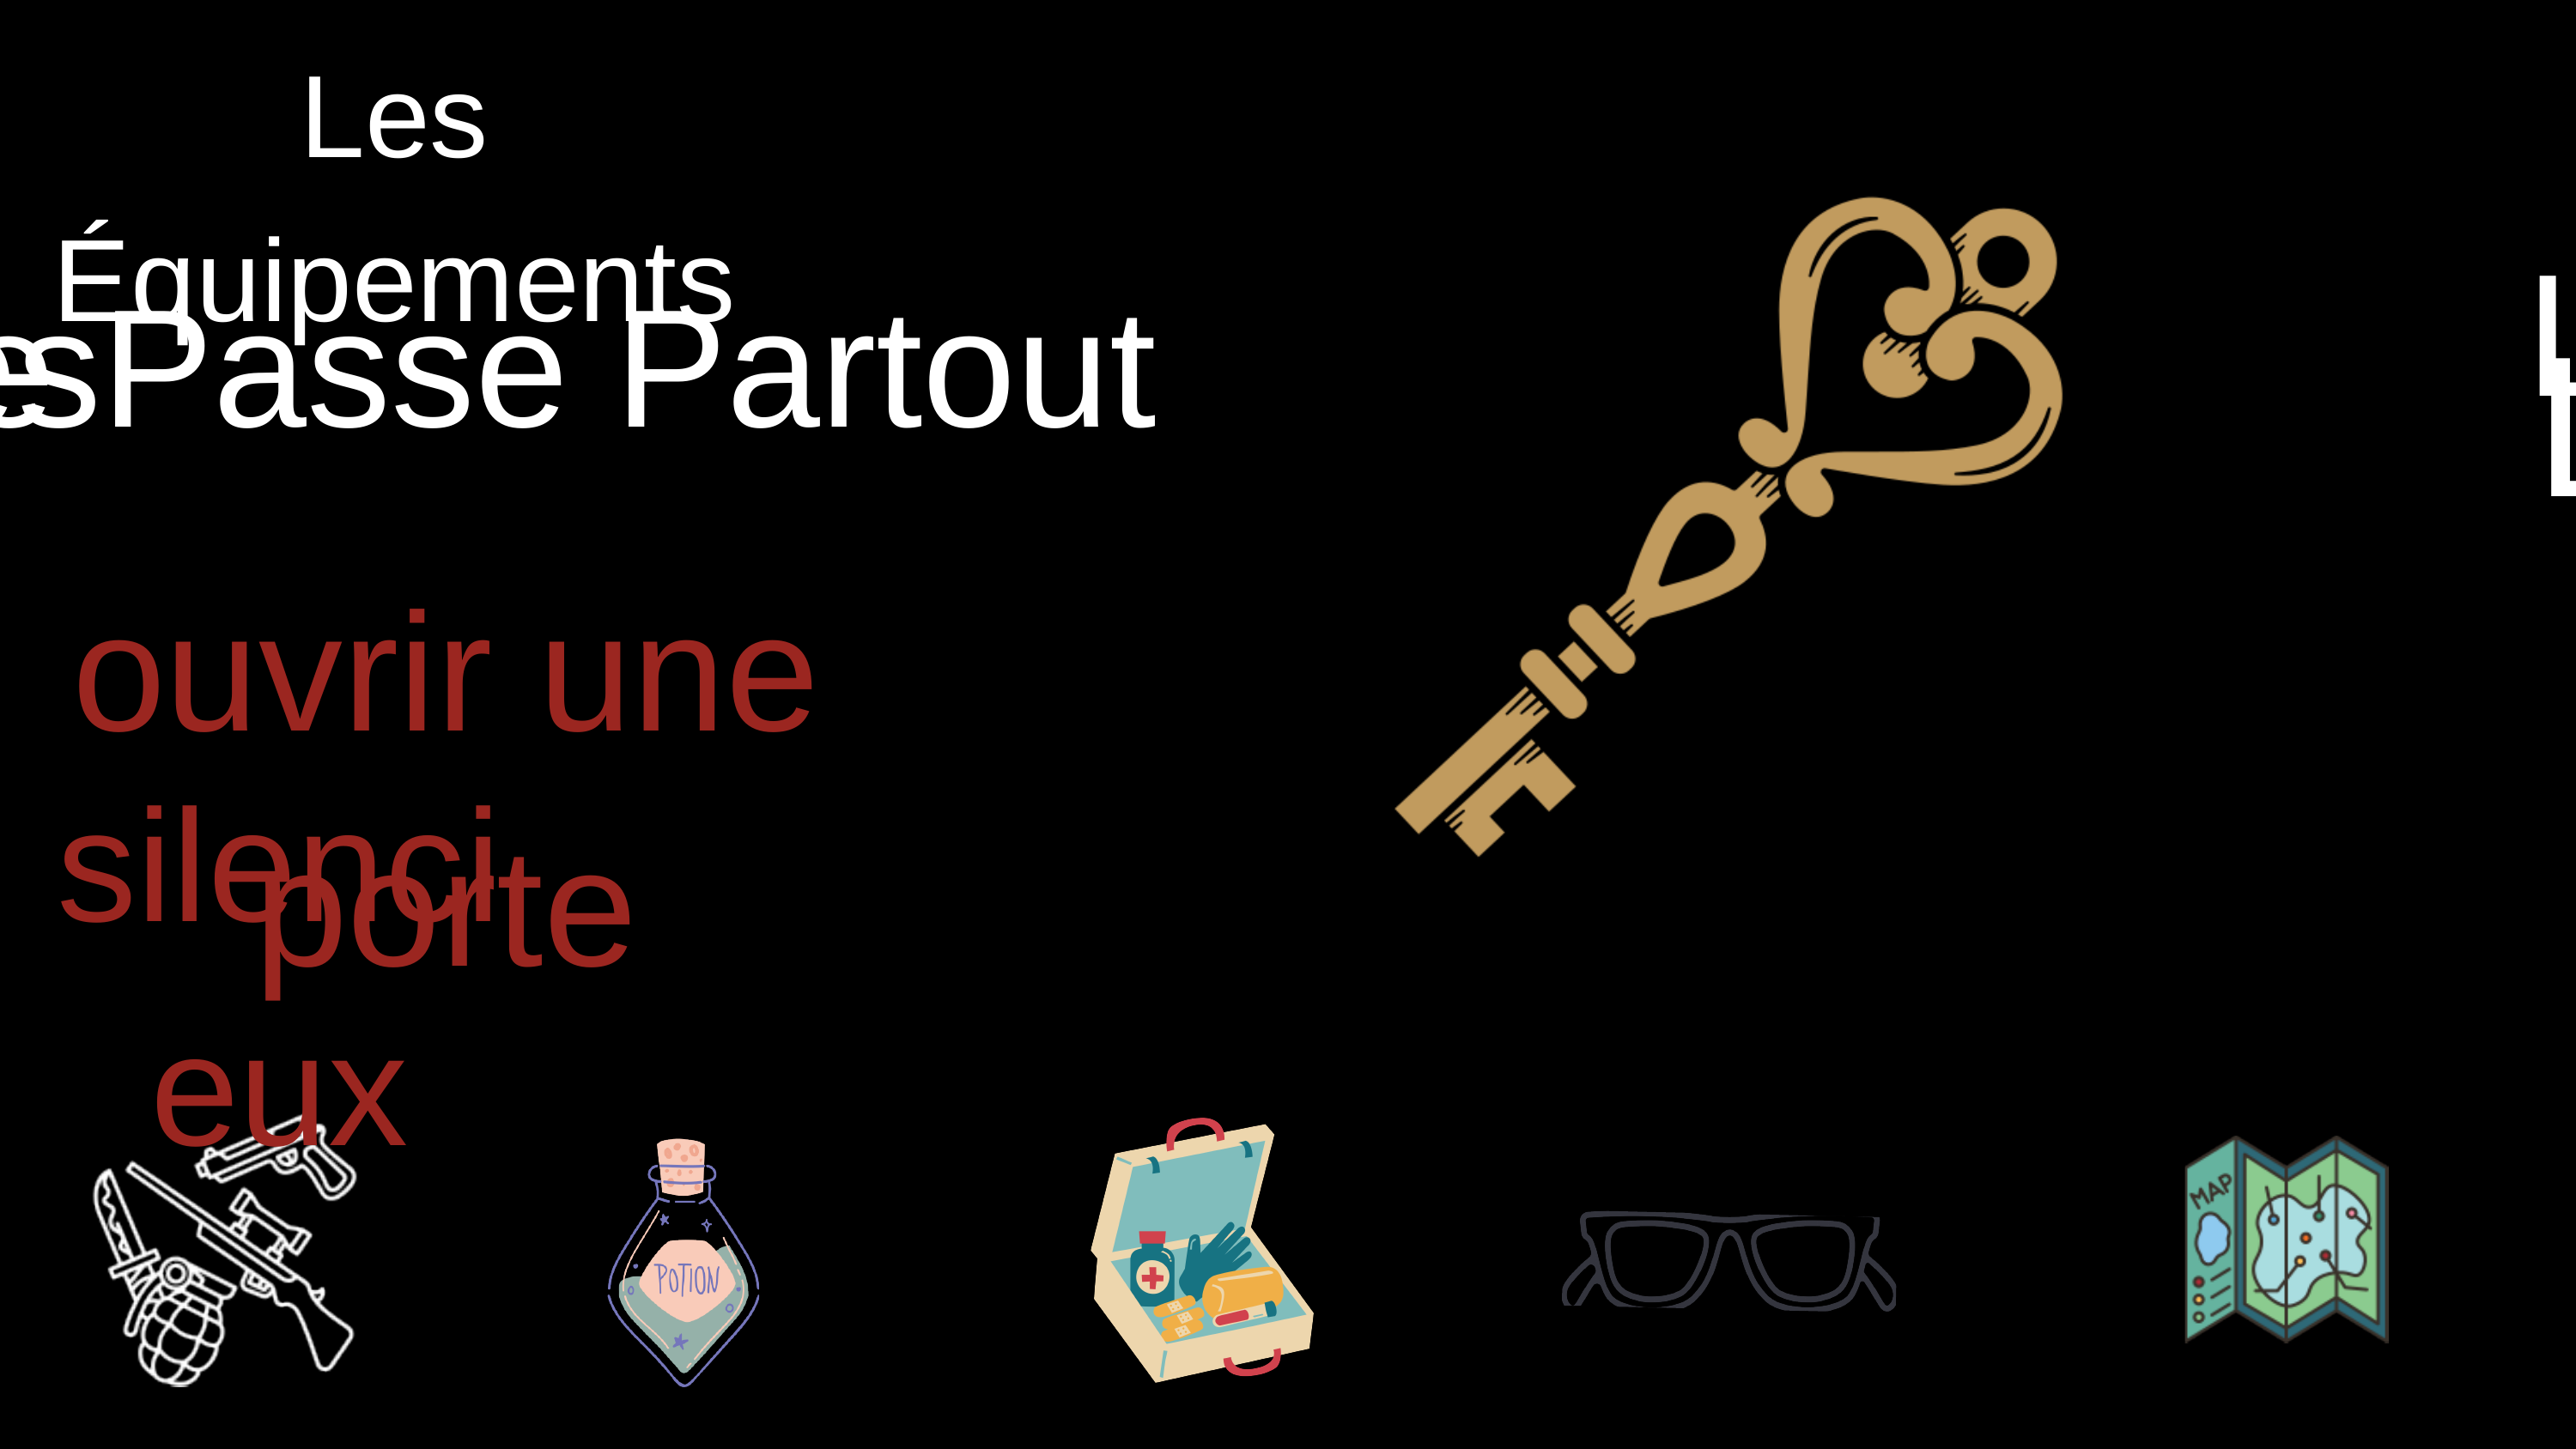

Les Équipements
Lunettes Infra-rouges

La Fiole De Guérison
La Trousse De Secours
Les Armes
Le Passe Partout
La Carte
ouvrir une porte
silencieux